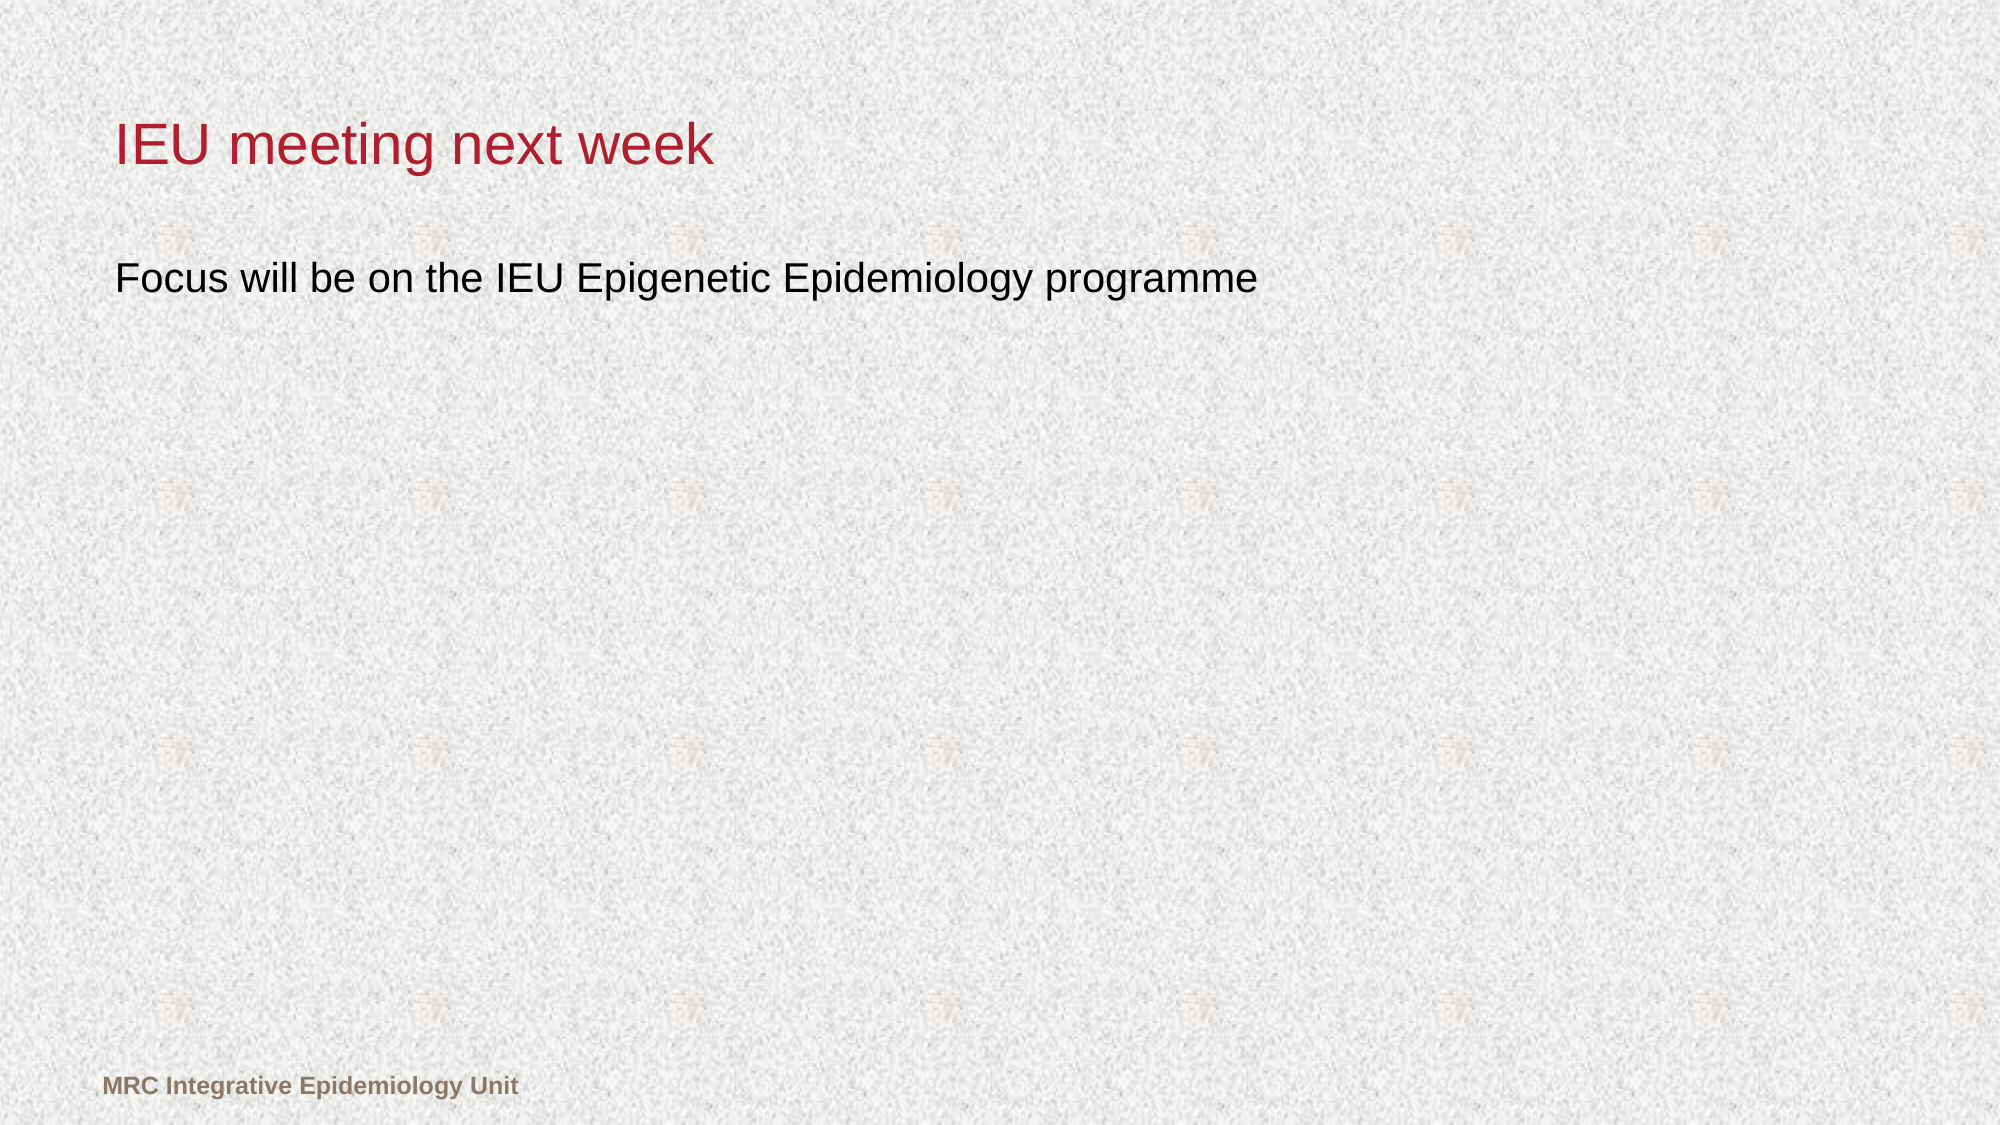

# IEU meeting next week
Focus will be on the IEU Epigenetic Epidemiology programme